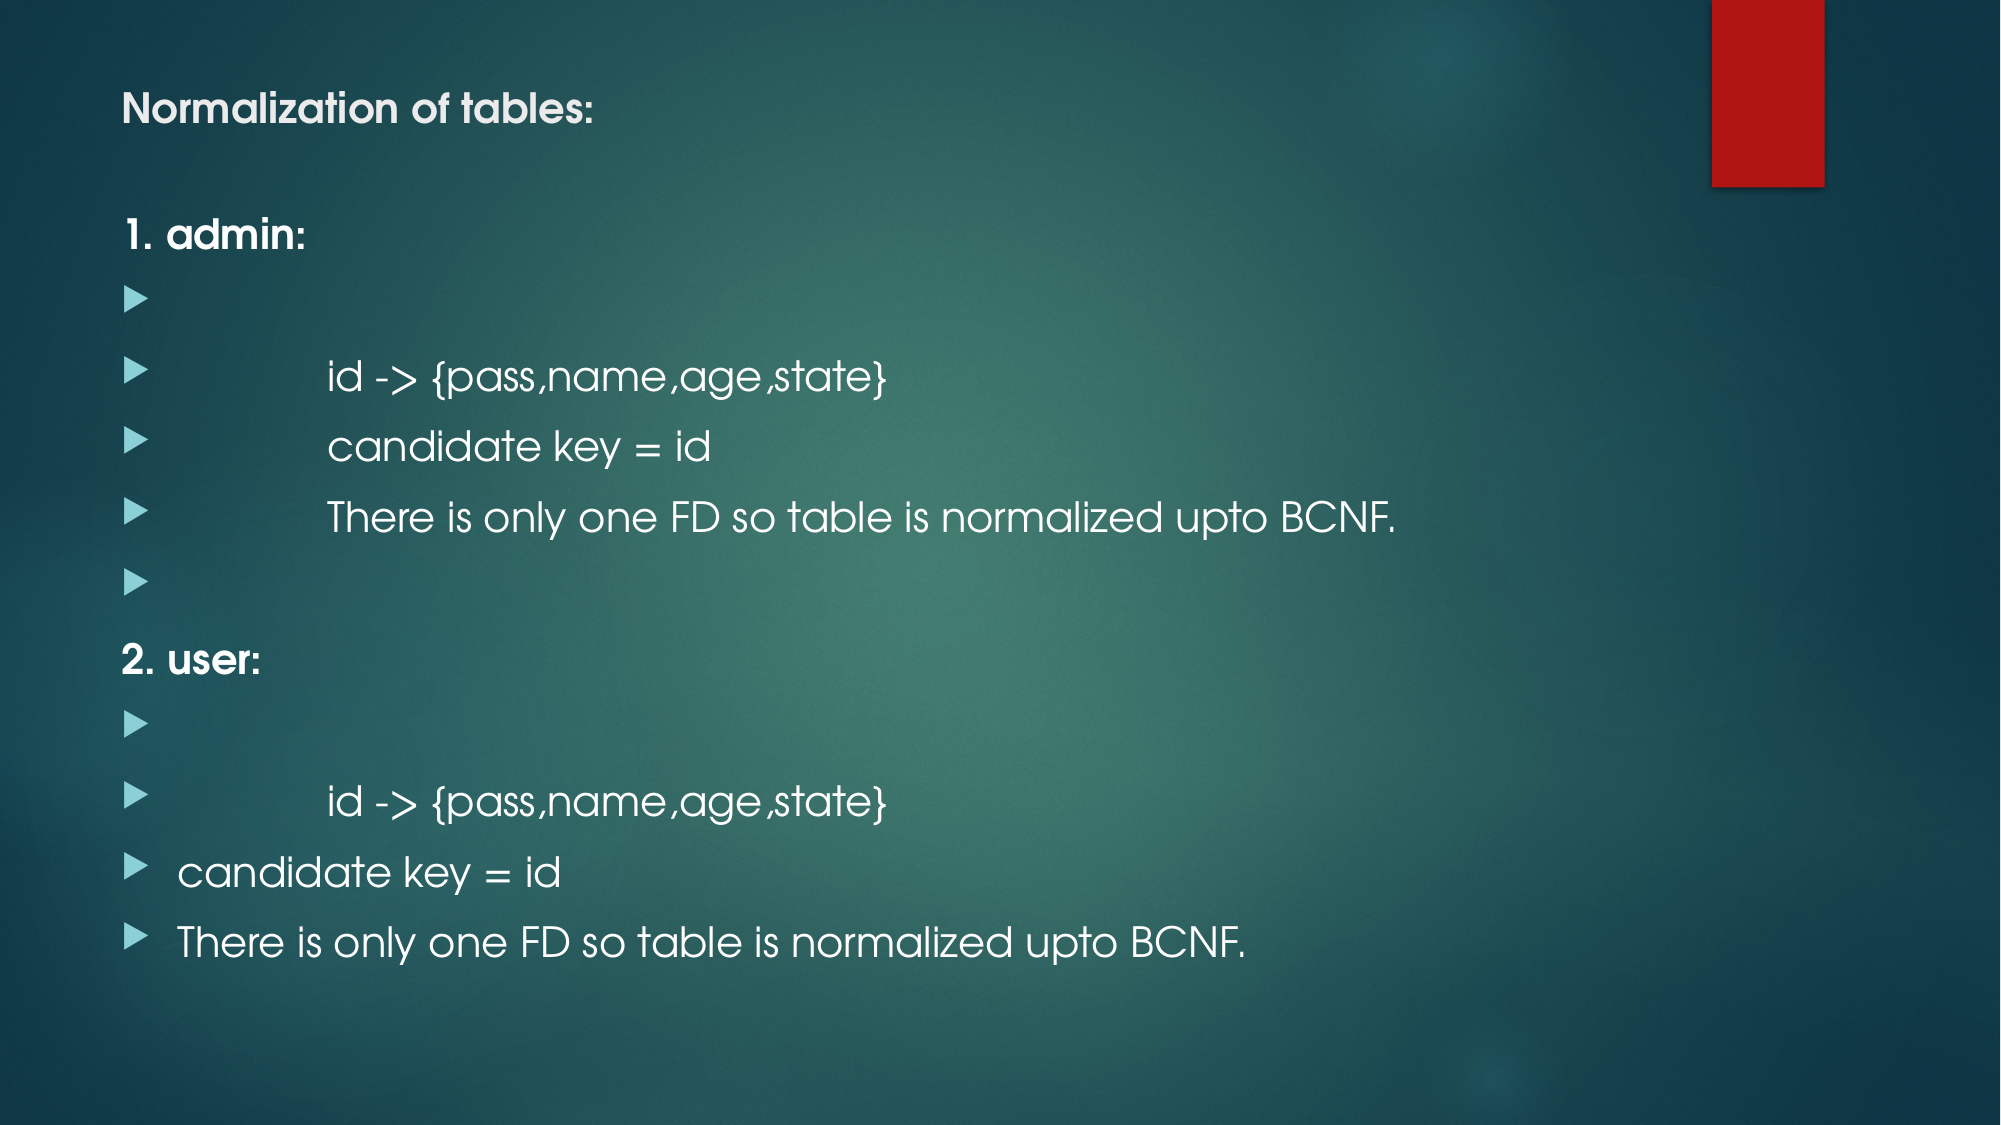

# Normalization of tables:
1. admin:

        	id -> {pass,name,age,state}
        	candidate key = id
       	There is only one FD so table is normalized upto BCNF.

2. user:

	id -> {pass,name,age,state}
candidate key = id
There is only one FD so table is normalized upto BCNF.